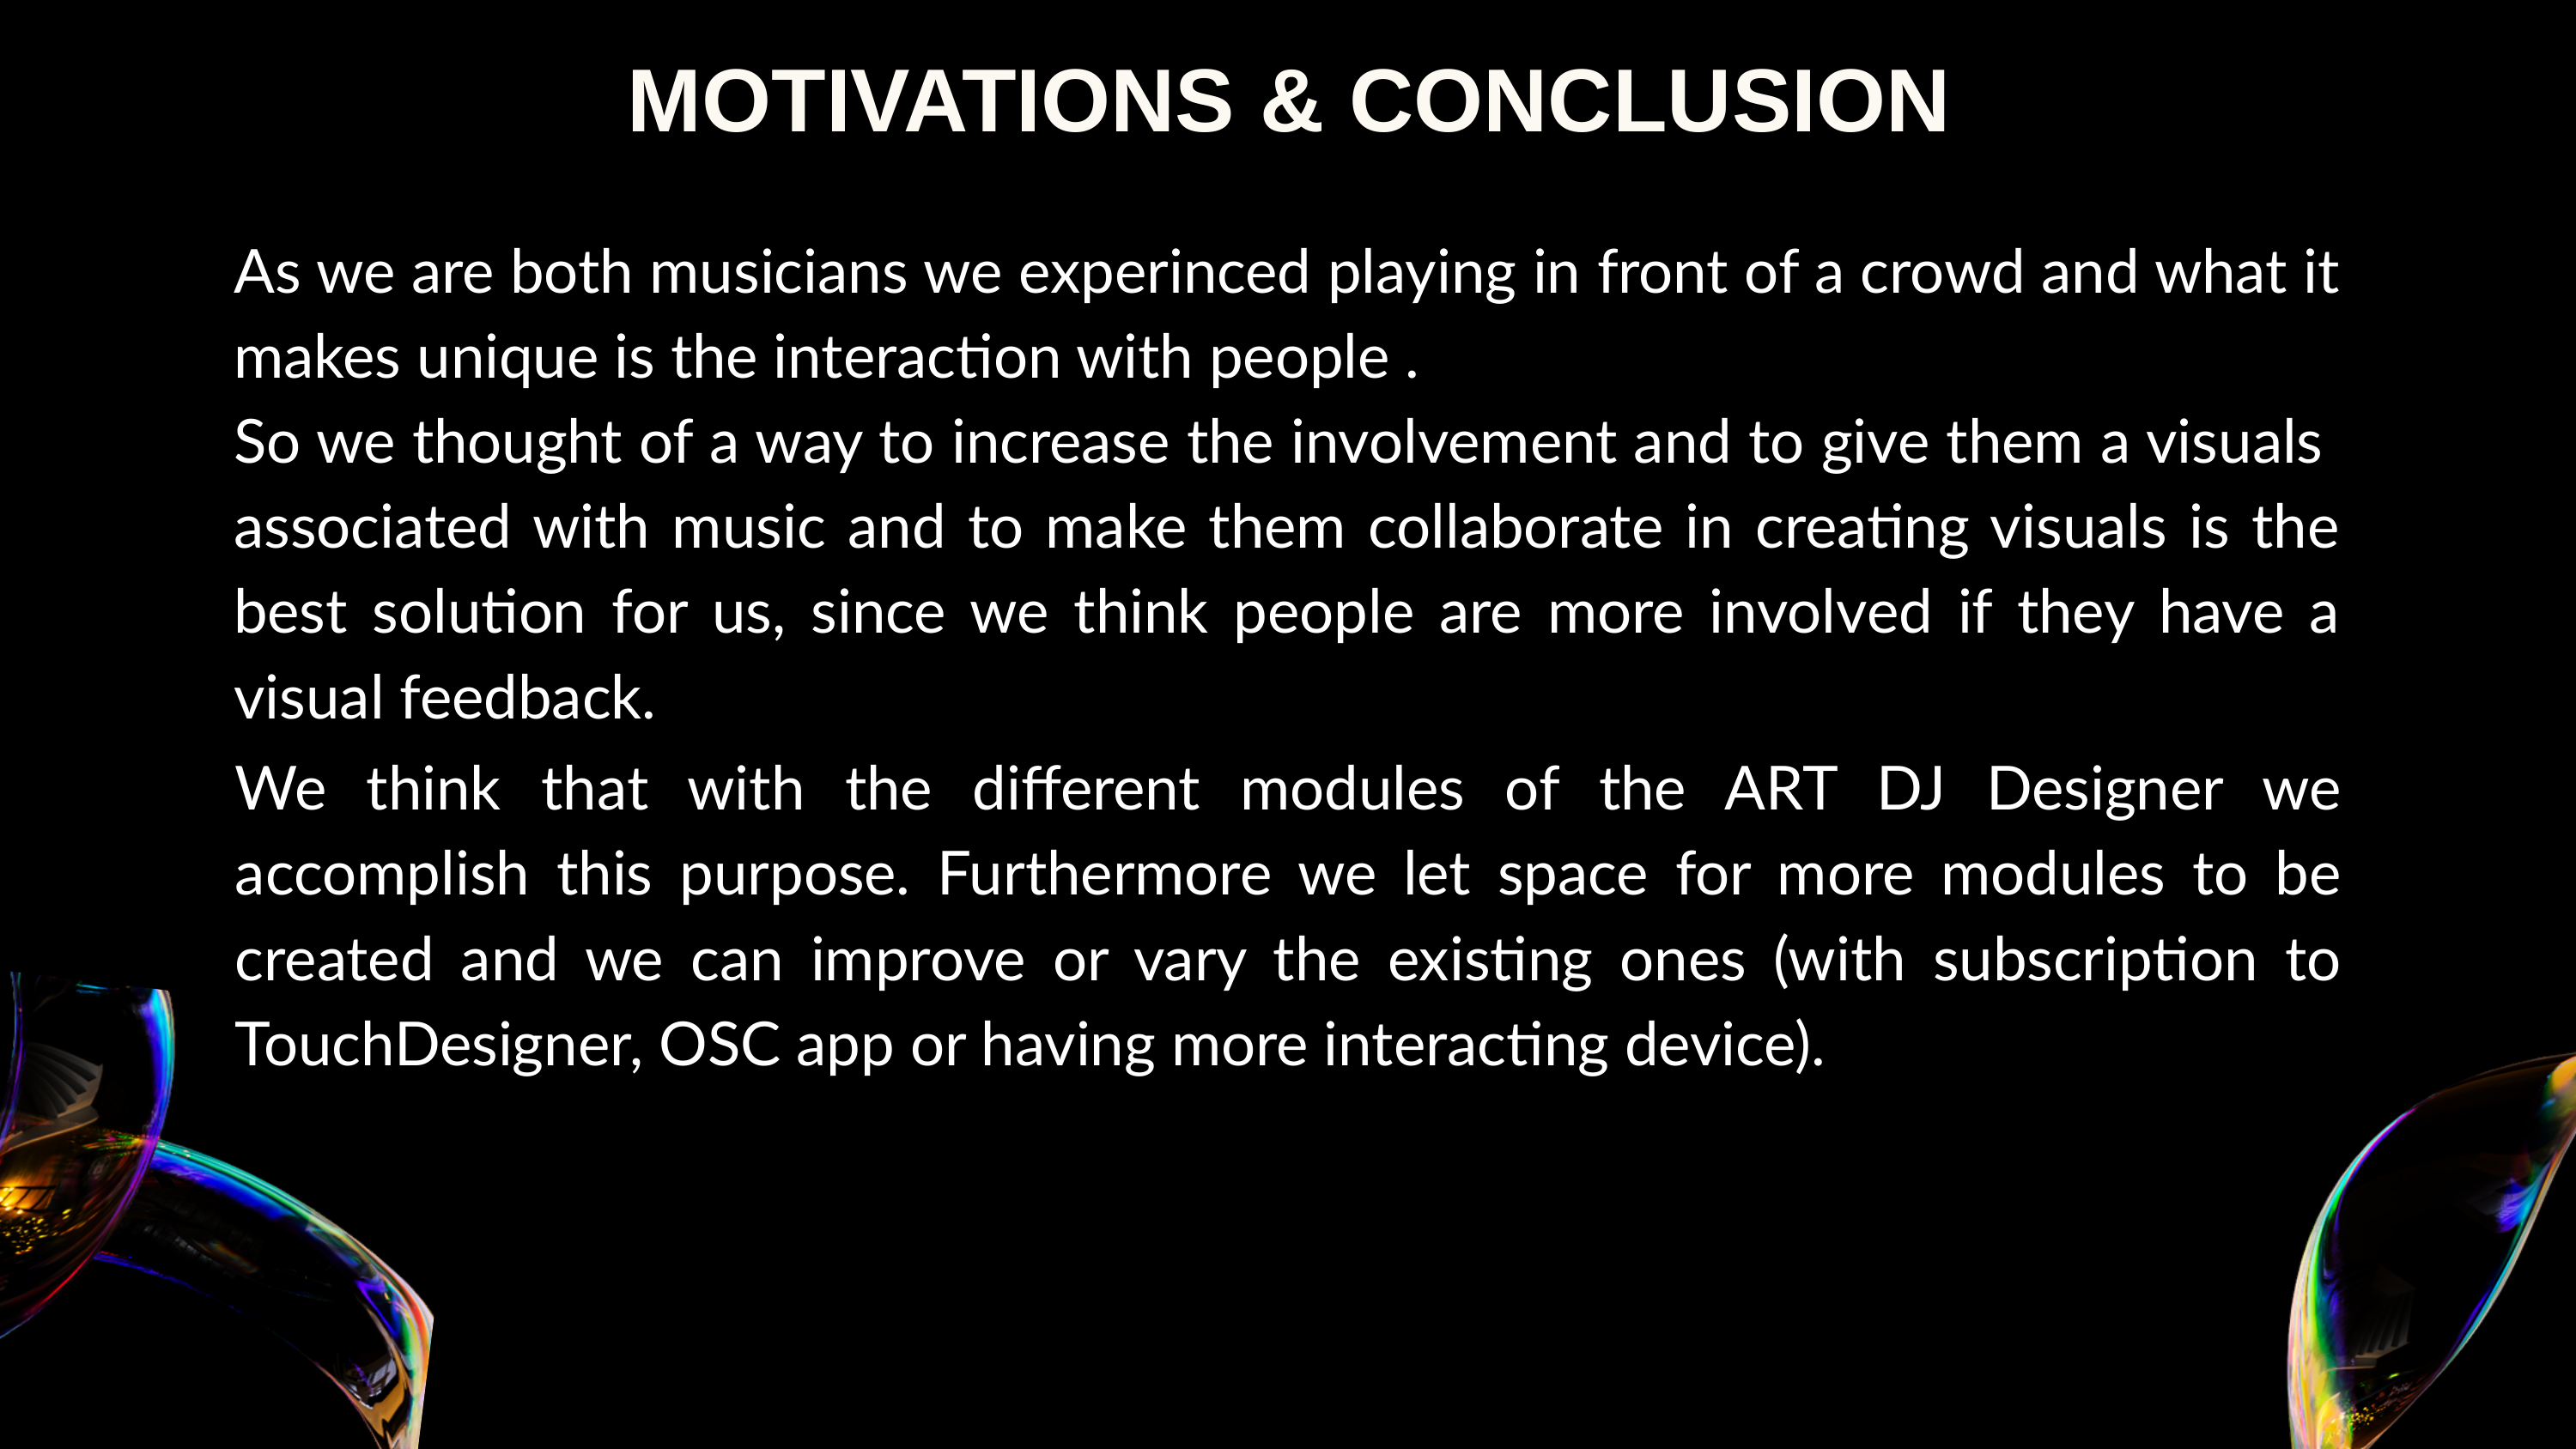

MOTIVATIONS & CONCLUSION
As we are both musicians we experinced playing in front of a crowd and what it makes unique is the interaction with people .
So we thought of a way to increase the involvement and to give them a visuals  associated with music and to make them collaborate in creating visuals is the best solution for us, since we think people are more involved if they have a visual feedback.
We think that with the different modules of the ART DJ Designer we accomplish this purpose. Furthermore we let space for more modules to be created and we can improve or vary the existing ones (with subscription to TouchDesigner, OSC app or having more interacting device).